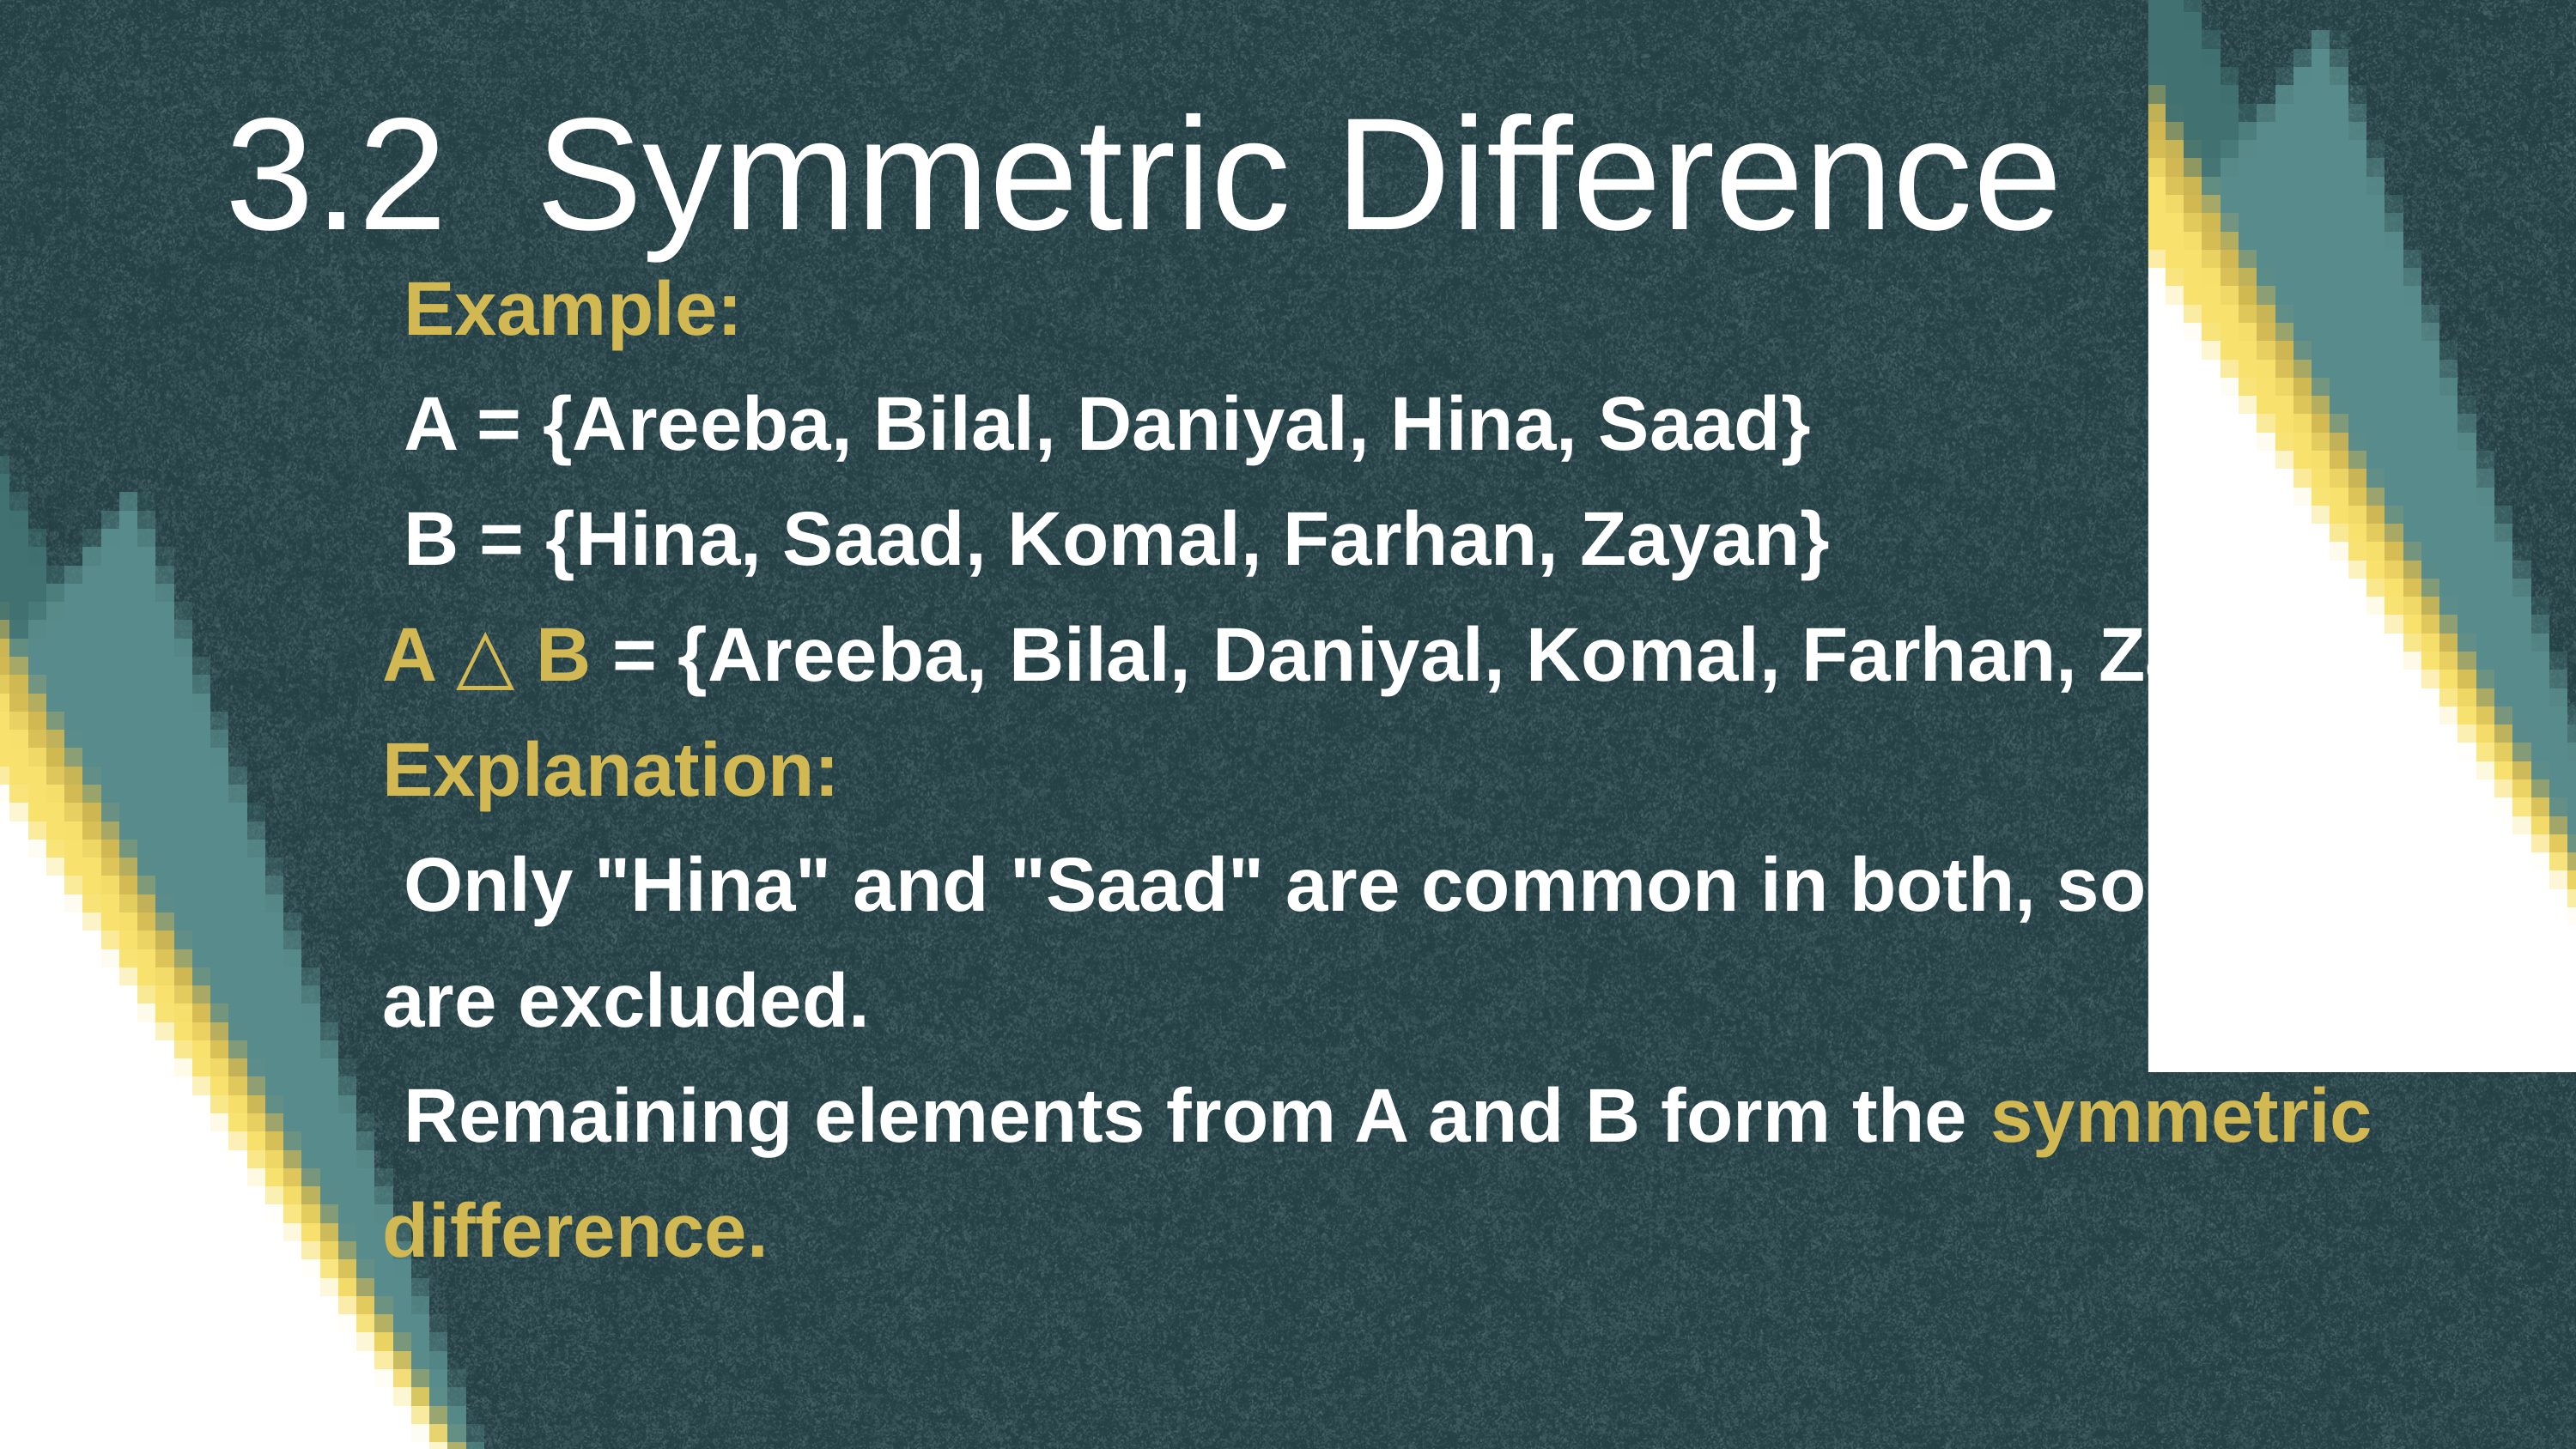

3.2  Symmetric Difference
 Example:
 A = {Areeba, Bilal, Daniyal, Hina, Saad}
 B = {Hina, Saad, Komal, Farhan, Zayan}
A △ B = {Areeba, Bilal, Daniyal, Komal, Farhan, Zayan}
Explanation:
 Only "Hina" and "Saad" are common in both, so they are excluded.
 Remaining elements from A and B form the symmetric difference.